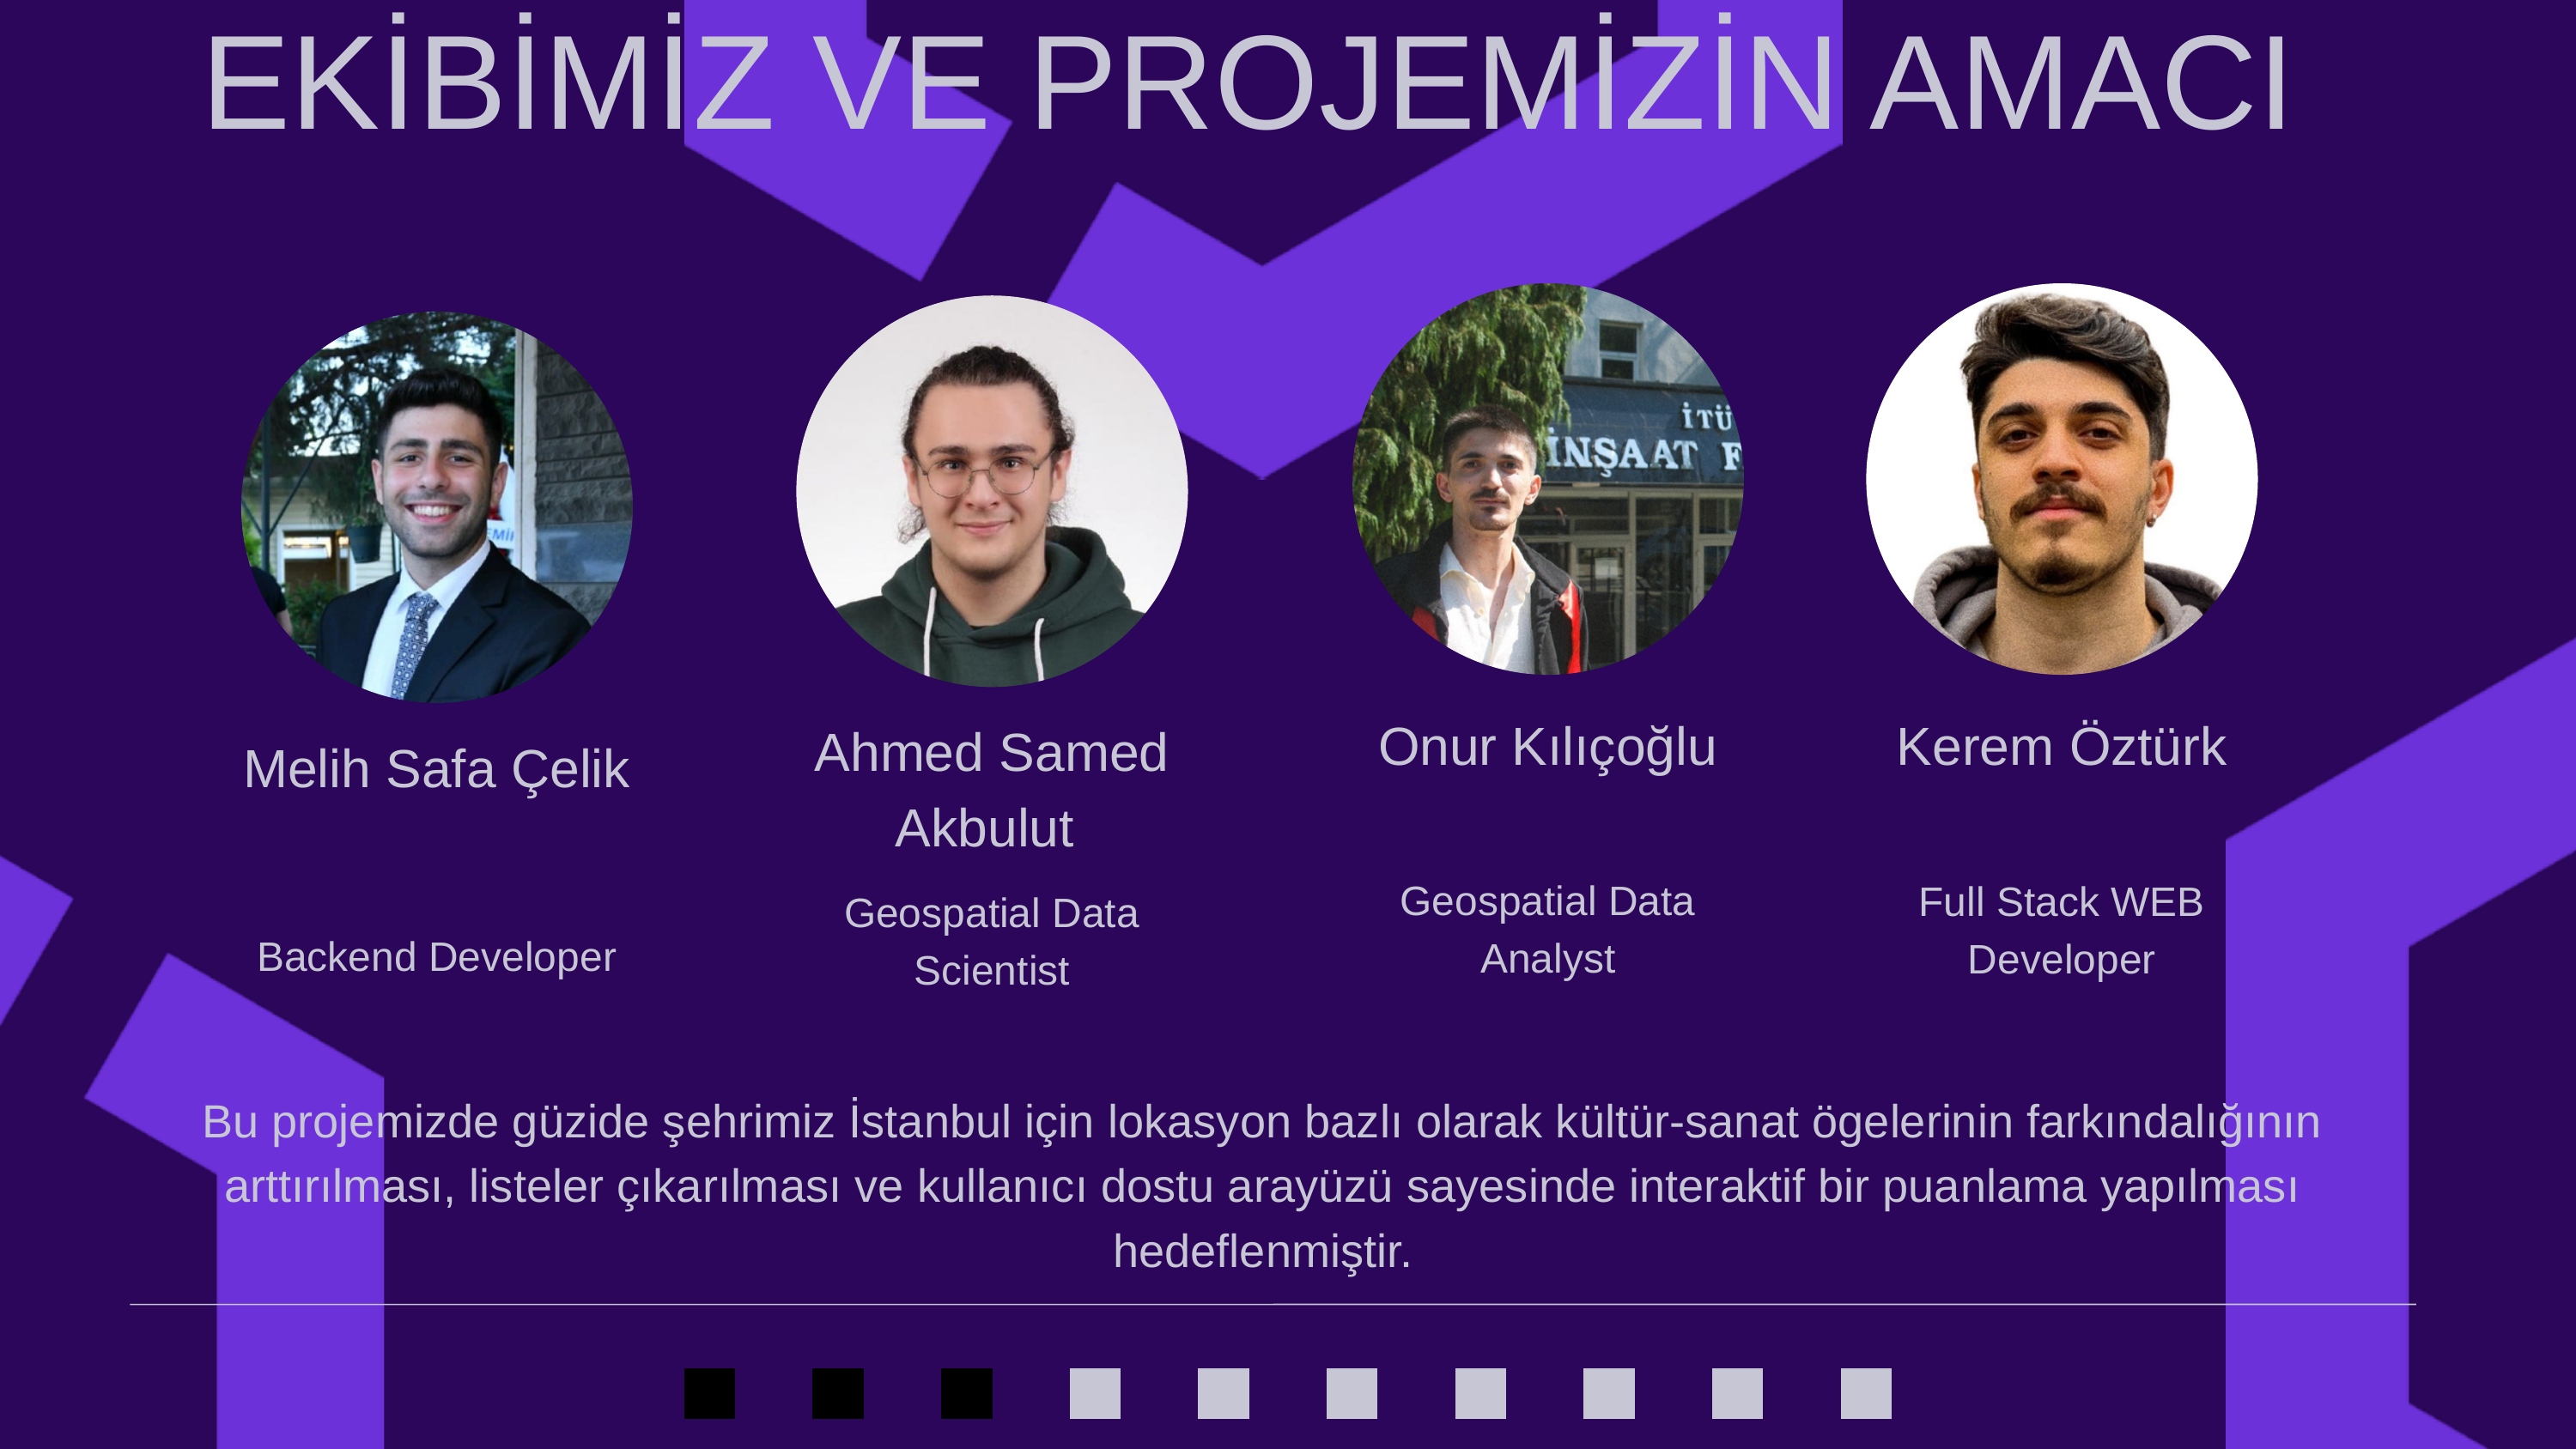

EKİBİMİZ VE PROJEMİZİN AMACI

Onur Kılıçoğlu
Kerem Öztürk
Ahmed Samed Akbulut
Melih Safa Çelik

Geospatial Data Analyst
Full Stack WEB Developer
Geospatial Data Scientist
Backend Developer
Bu projemizde güzide şehrimiz İstanbul için lokasyon bazlı olarak kültür-sanat ögelerinin farkındalığının arttırılması, listeler çıkarılması ve kullanıcı dostu arayüzü sayesinde interaktif bir puanlama yapılması hedeflenmiştir.